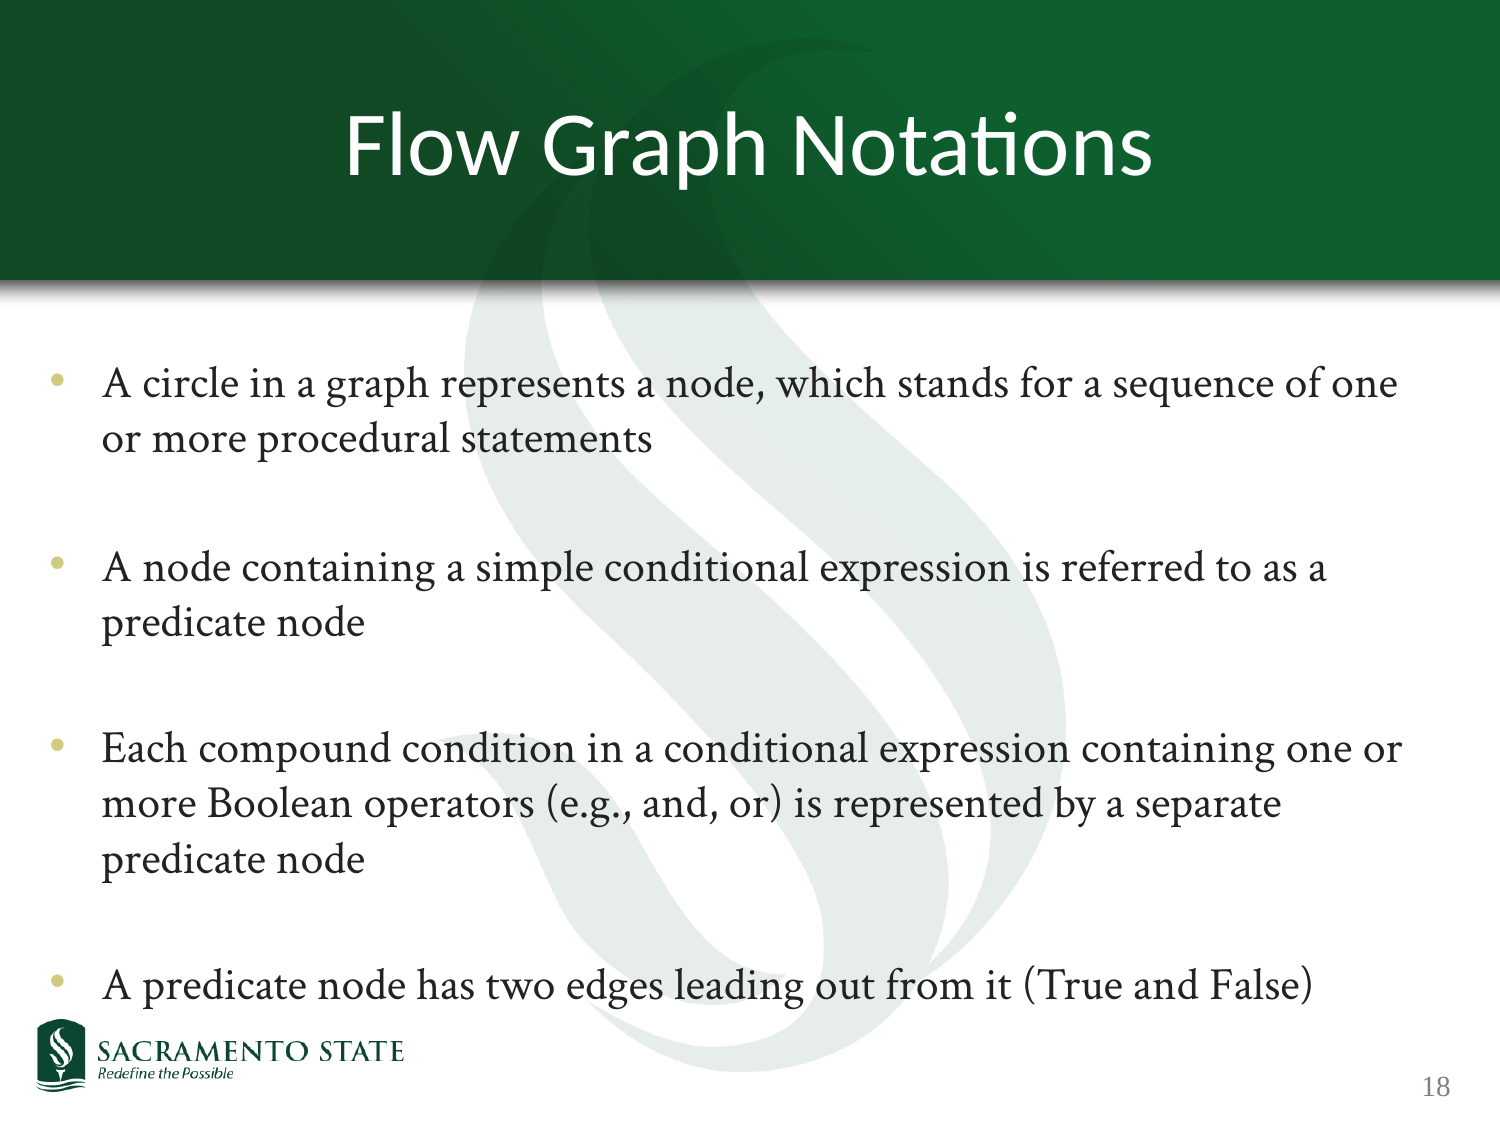

# Flow Graph Notations

A circle in a graph represents a node, which stands for a sequence of one or more procedural statements

A node containing a simple conditional expression is referred to as a predicate node

Each compound condition in a conditional expression containing one or more Boolean operators (e.g., and, or) is represented by a separate predicate node

A predicate node has two edges leading out from it (True and False)

18